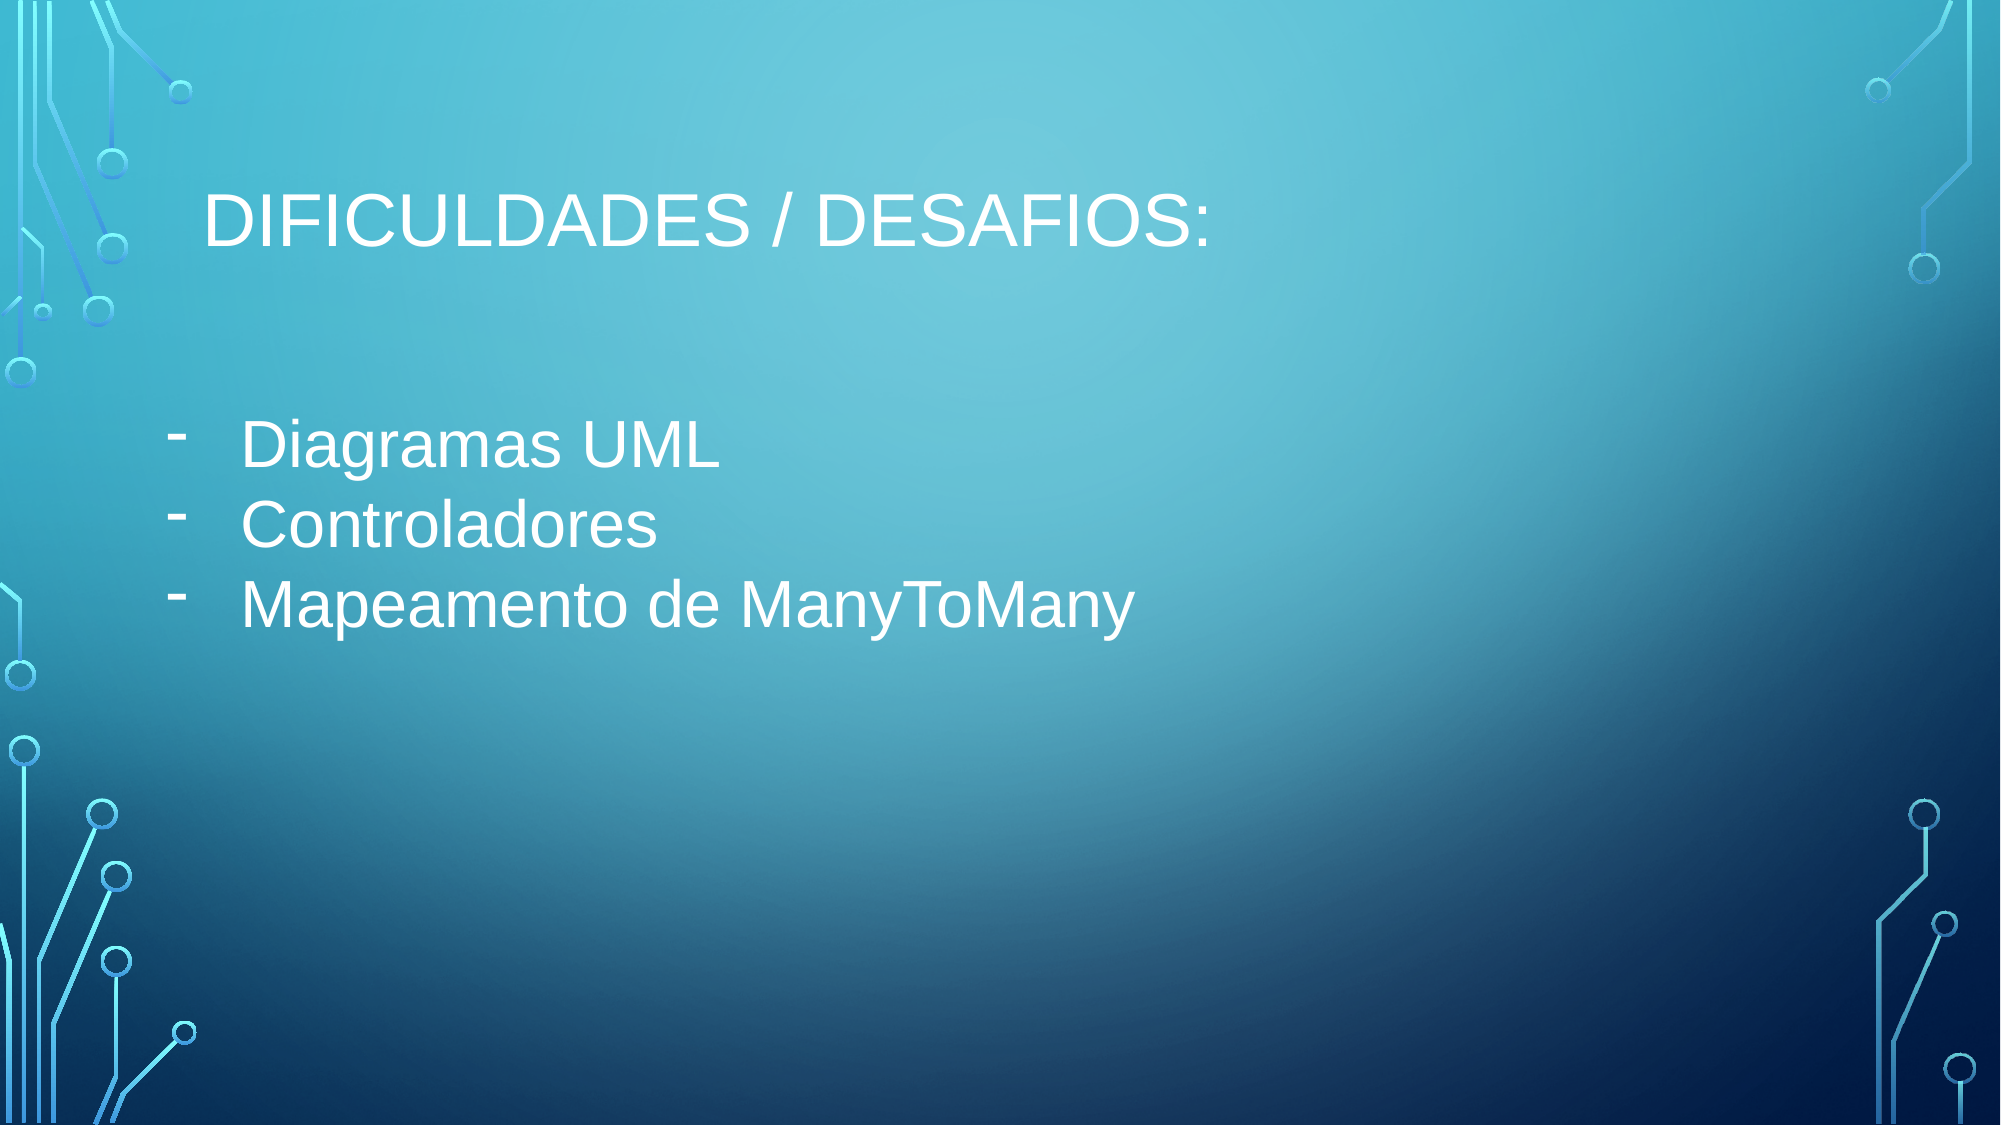

# Dificuldades / desafios:

Diagramas UML
Controladores
Mapeamento de ManyToMany